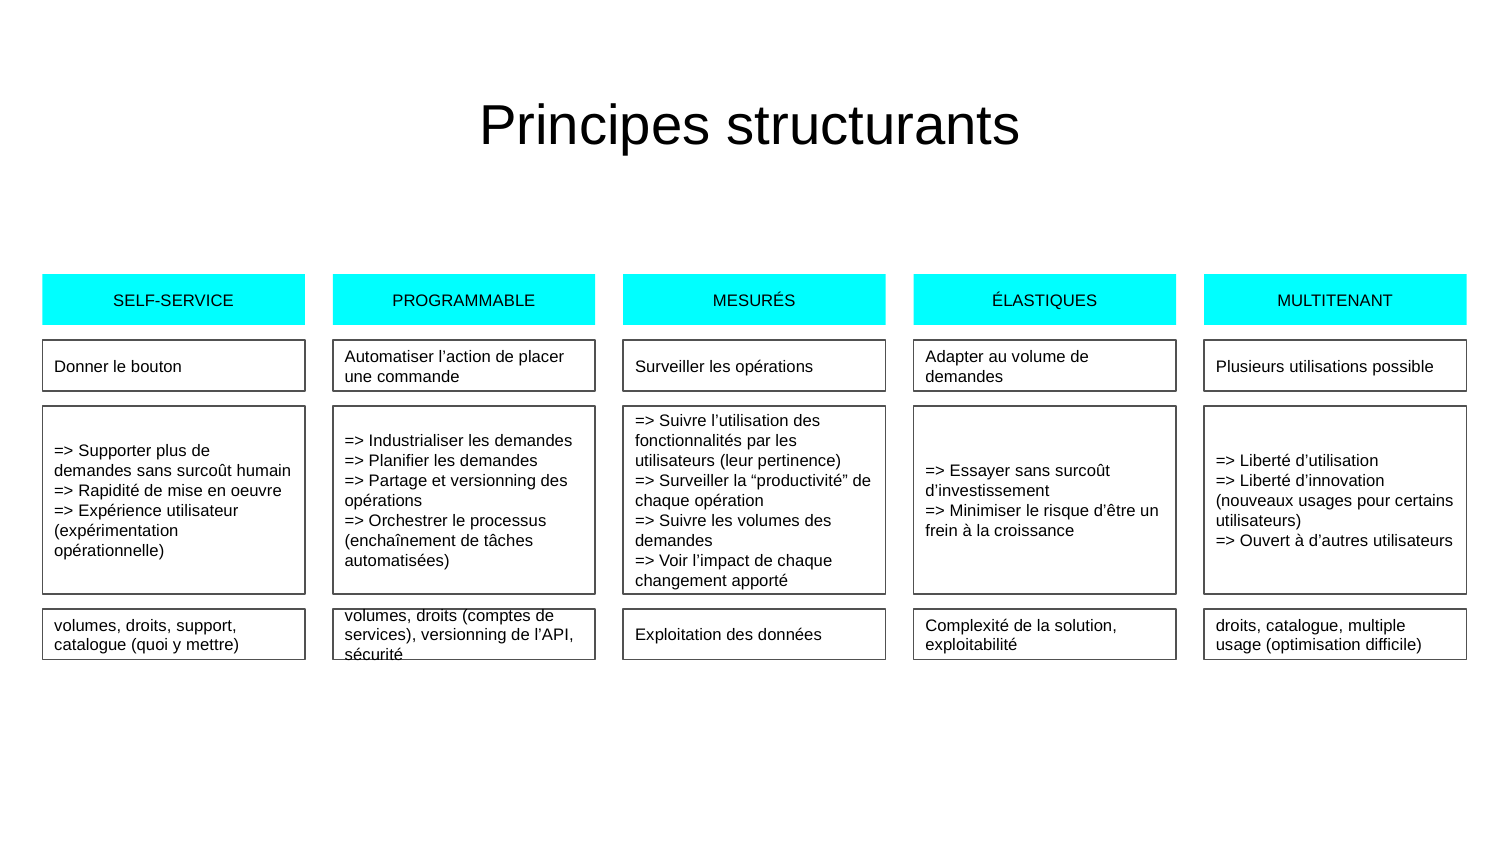

# Principes structurants
SELF-SERVICE
PROGRAMMABLE
MESURÉS
ÉLASTIQUES
MULTITENANT
Donner le bouton
Automatiser l’action de placer une commande
Surveiller les opérations
Adapter au volume de demandes
Plusieurs utilisations possible
=> Supporter plus de demandes sans surcoût humain
=> Rapidité de mise en oeuvre
=> Expérience utilisateur (expérimentation opérationnelle)
=> Industrialiser les demandes
=> Planifier les demandes
=> Partage et versionning des opérations
=> Orchestrer le processus (enchaînement de tâches automatisées)
=> Suivre l’utilisation des fonctionnalités par les utilisateurs (leur pertinence)
=> Surveiller la “productivité” de chaque opération
=> Suivre les volumes des demandes
=> Voir l’impact de chaque changement apporté
=> Essayer sans surcoût d’investissement
=> Minimiser le risque d’être un frein à la croissance
=> Liberté d’utilisation
=> Liberté d’innovation (nouveaux usages pour certains utilisateurs)
=> Ouvert à d’autres utilisateurs
volumes, droits, support, catalogue (quoi y mettre)
volumes, droits (comptes de services), versionning de l’API, sécurité
Exploitation des données
Complexité de la solution, exploitabilité
droits, catalogue, multiple usage (optimisation difficile)